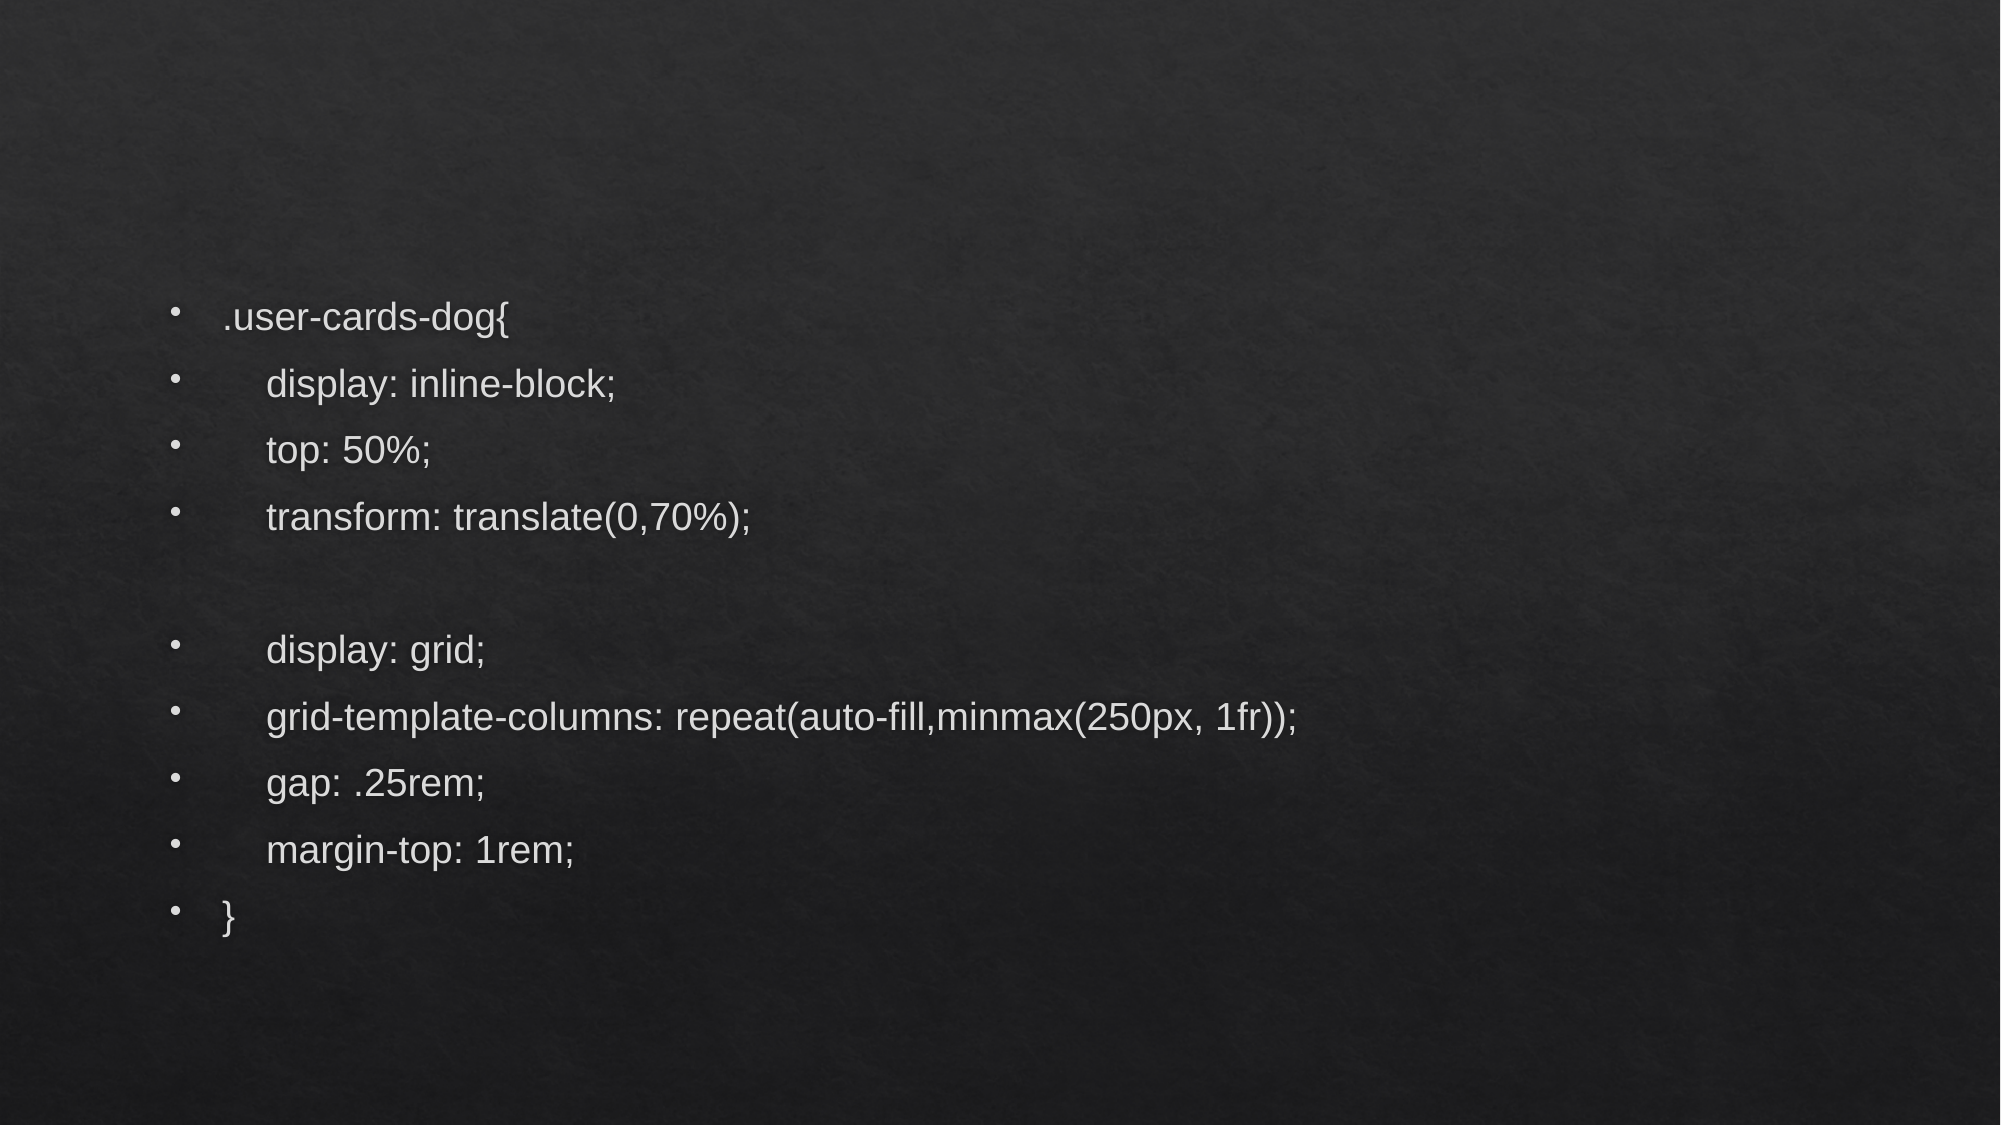

#
.user-cards-dog{
    display: inline-block;
    top: 50%;
    transform: translate(0,70%);

    display: grid;
    grid-template-columns: repeat(auto-fill,minmax(250px, 1fr));
    gap: .25rem;
    margin-top: 1rem;
}